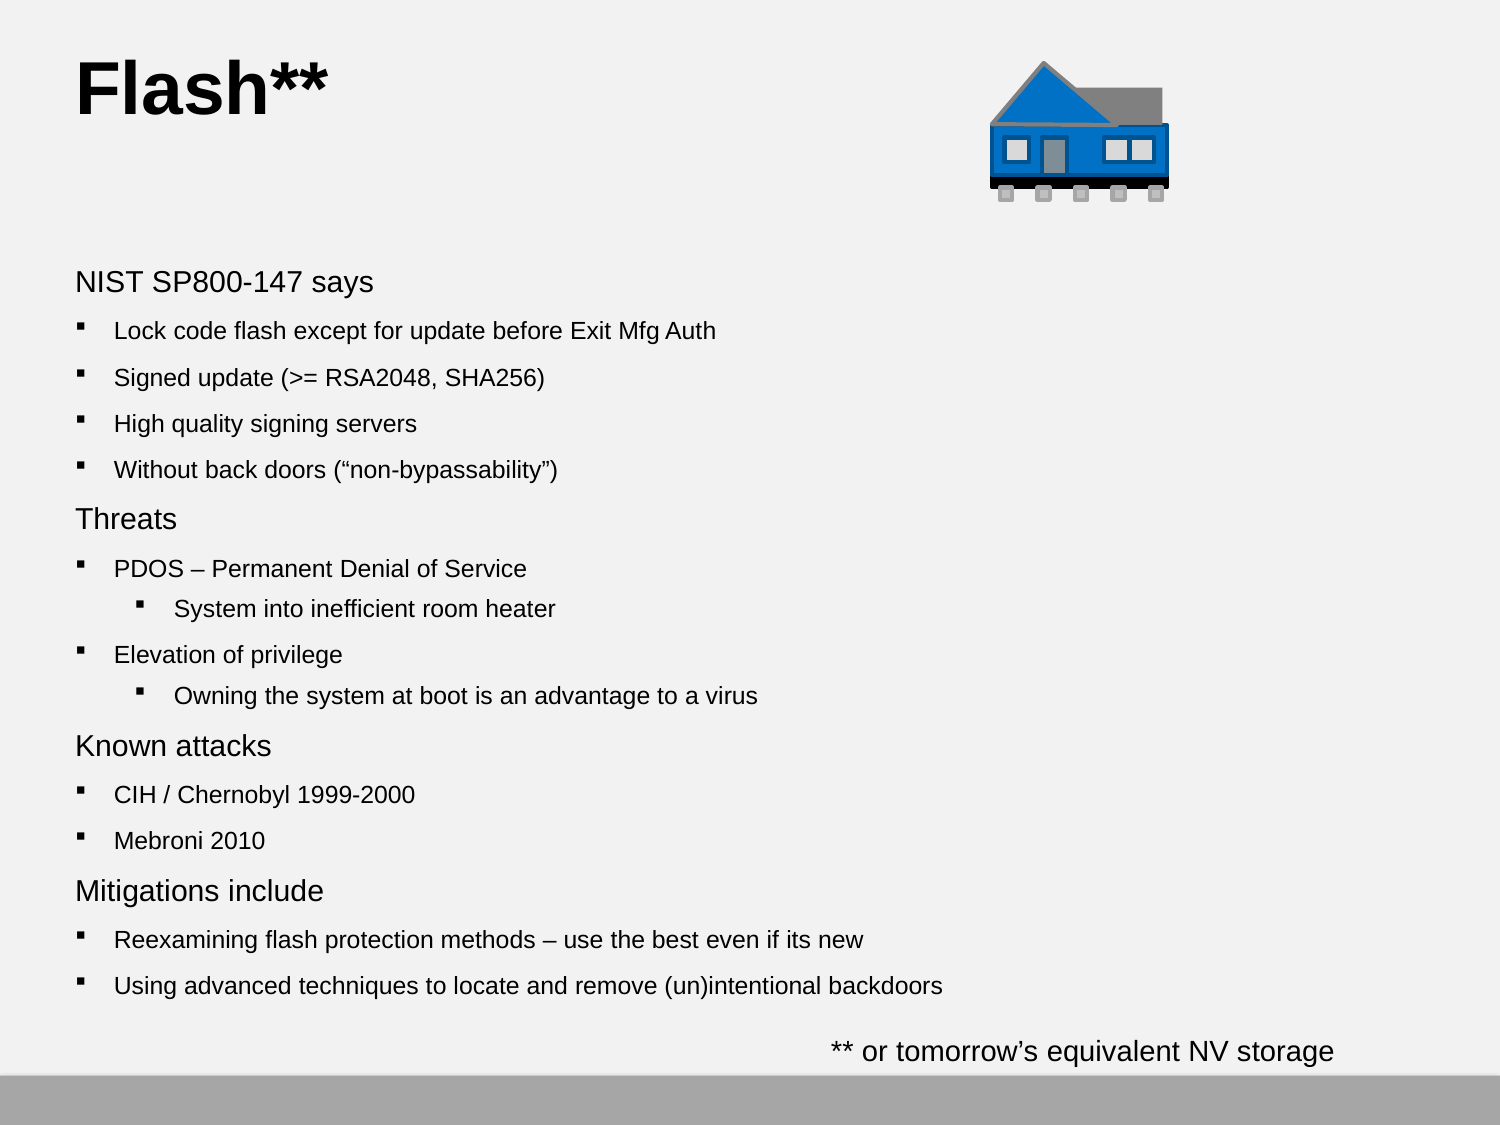

# Flash**

NIST SP800-147 says
Lock code flash except for update before Exit Mfg Auth
Signed update (>= RSA2048, SHA256)
High quality signing servers
Without back doors (“non-bypassability”)
Threats
PDOS – Permanent Denial of Service
System into inefficient room heater
Elevation of privilege
Owning the system at boot is an advantage to a virus
Known attacks
CIH / Chernobyl 1999-2000
Mebroni 2010
Mitigations include
Reexamining flash protection methods – use the best even if its new
Using advanced techniques to locate and remove (un)intentional backdoors
** or tomorrow’s equivalent NV storage